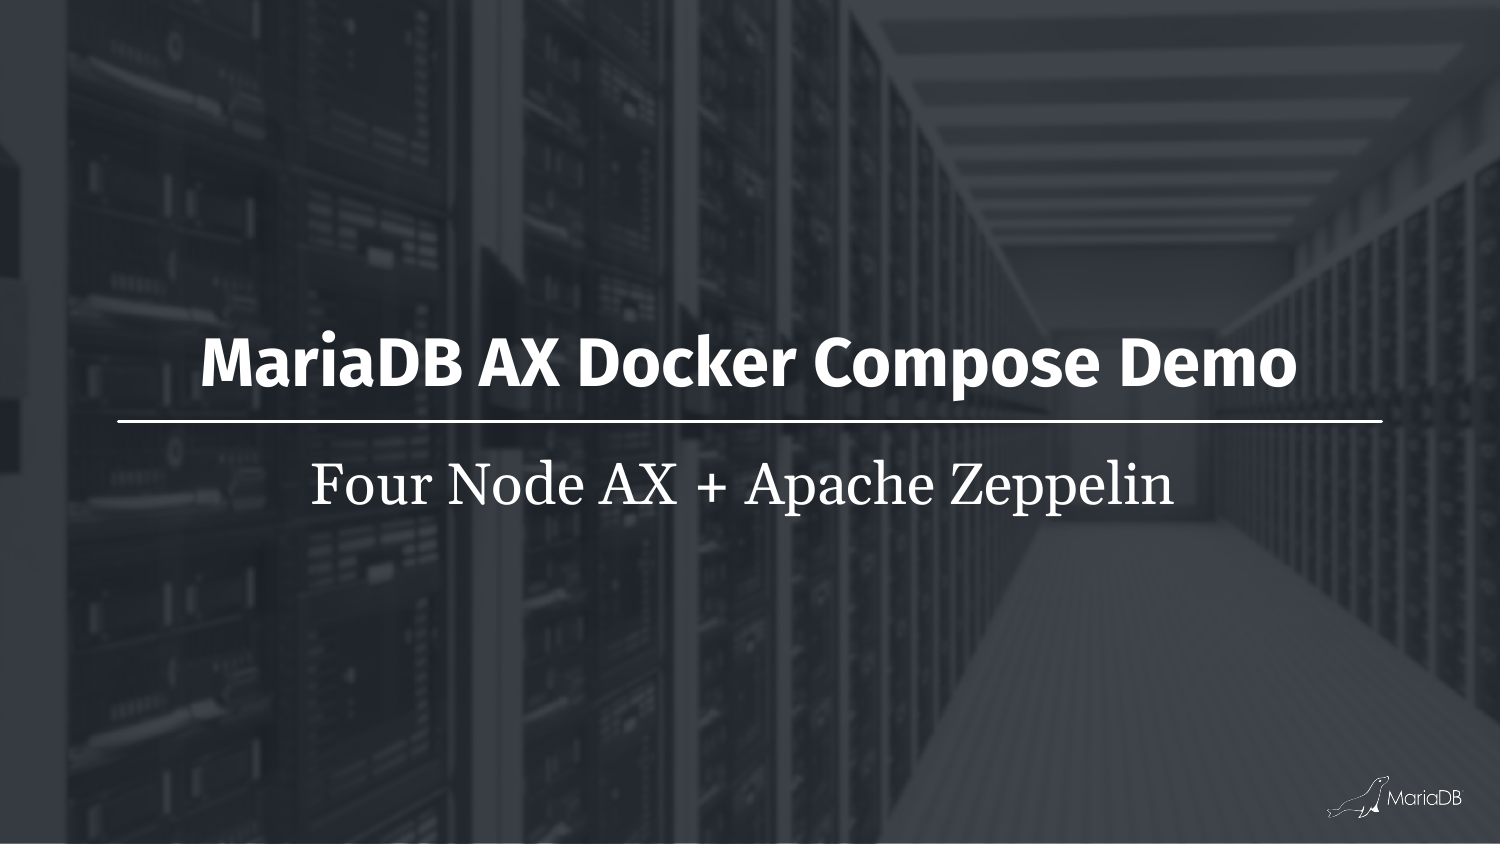

# MariaDB AX Docker Compose Demo
Four Node AX + Apache Zeppelin